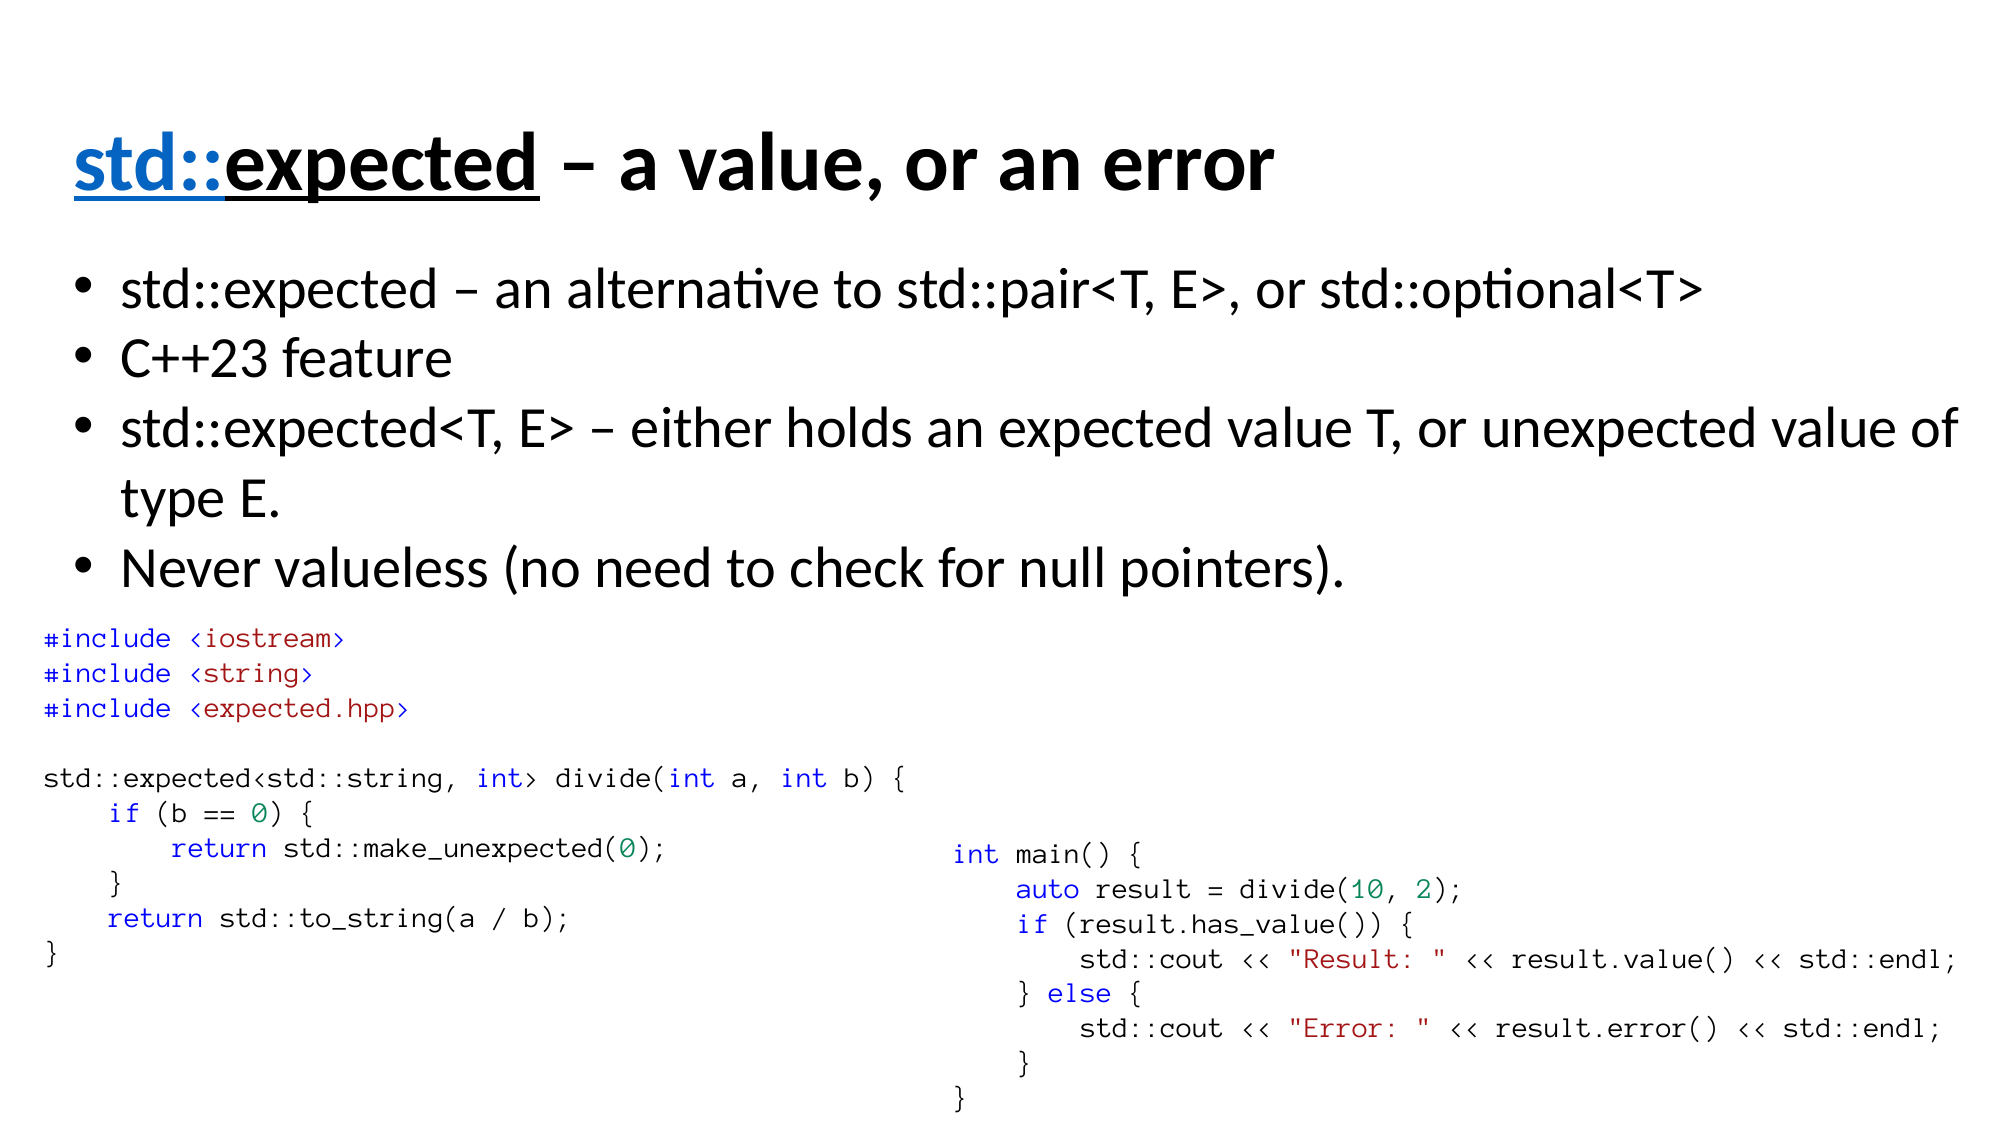

std::expected – a value, or an error
std::expected – an alternative to std::pair<T, E>, or std::optional<T>
C++23 feature
std::expected<T, E> – either holds an expected value T, or unexpected value of type E.
Never valueless (no need to check for null pointers).
#include <iostream>
#include <string>
#include <expected.hpp>
std::expected<std::string, int> divide(int a, int b) {
    if (b == 0) {
        return std::make_unexpected(0);
    }
    return std::to_string(a / b);
}
int main() {
    auto result = divide(10, 2);
    if (result.has_value()) {
        std::cout << "Result: " << result.value() << std::endl;
    } else {
        std::cout << "Error: " << result.error() << std::endl;
    }
}